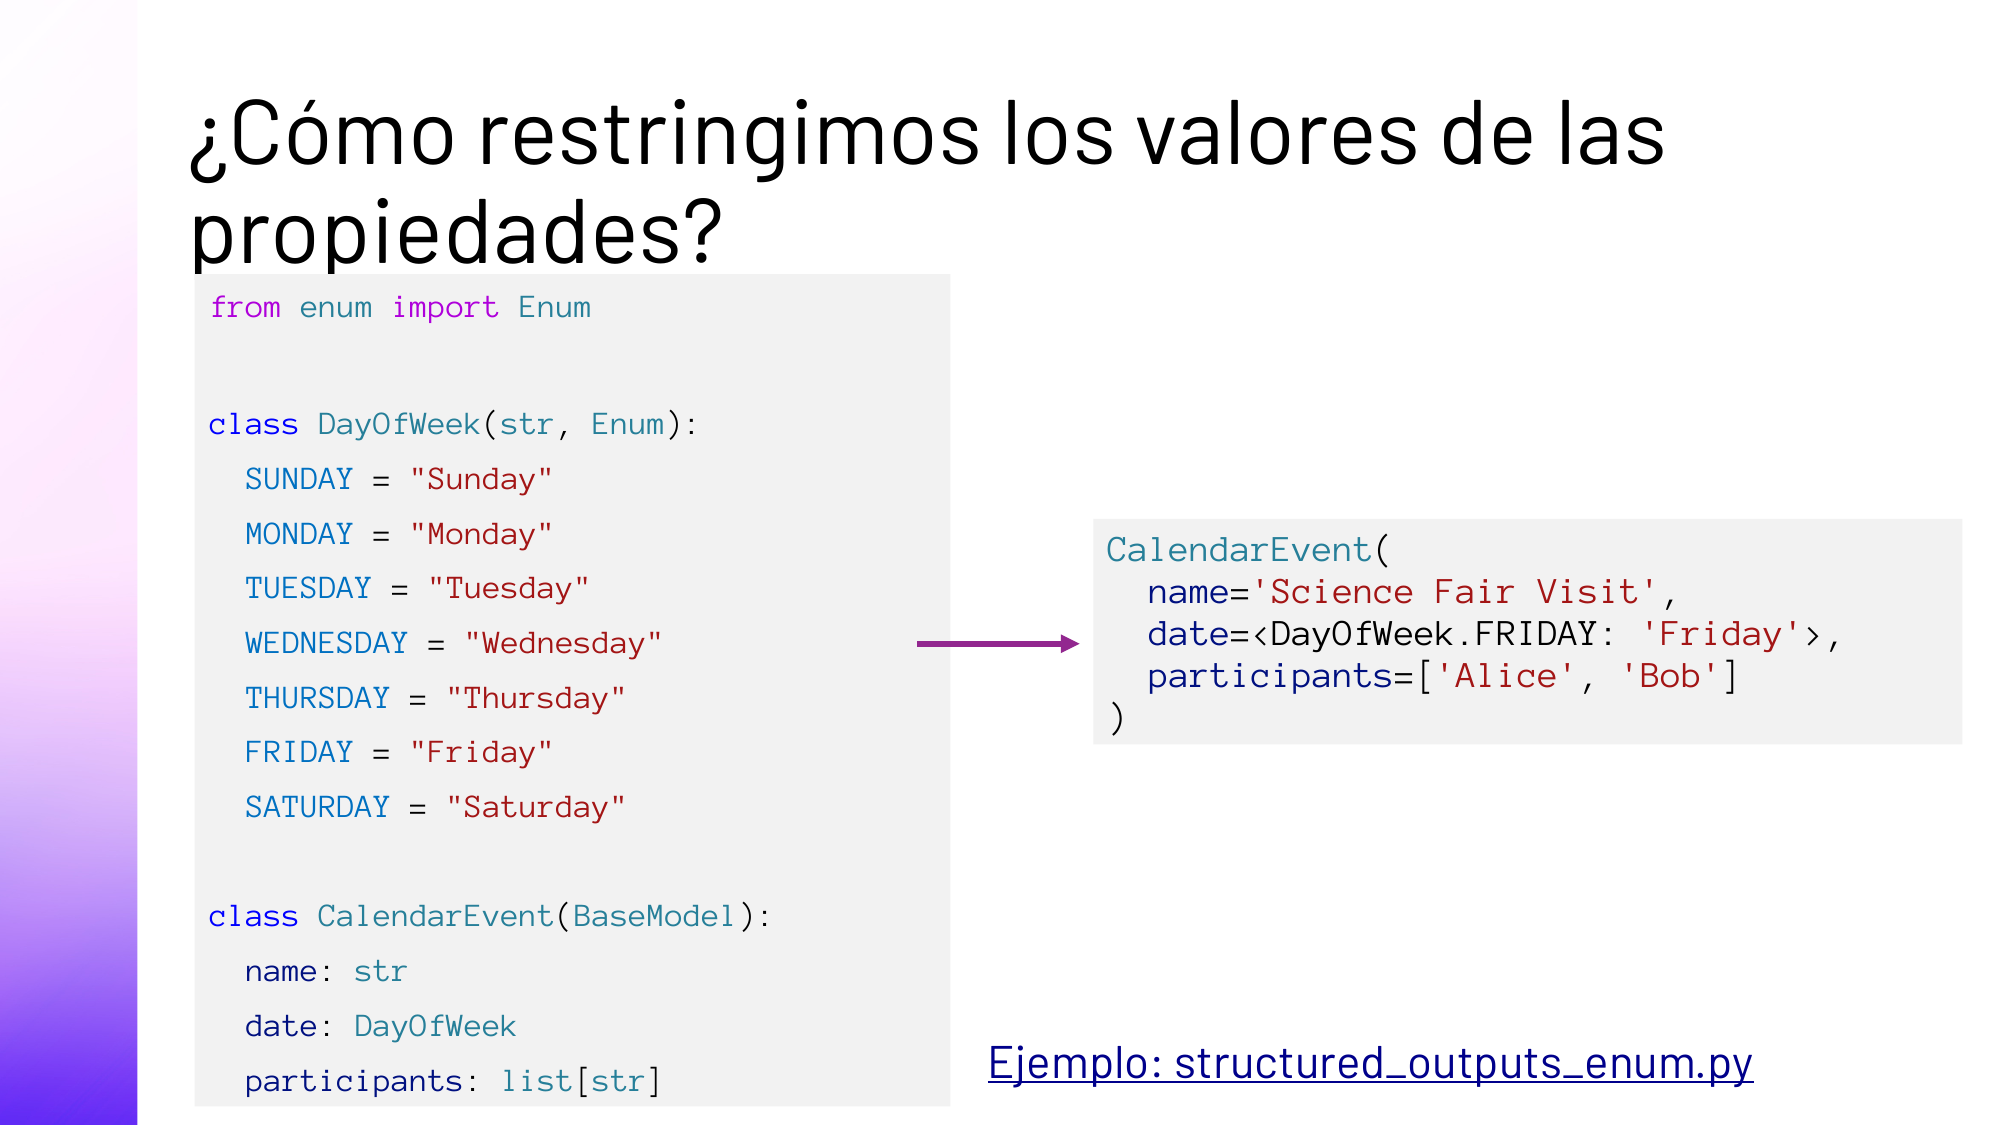

# ¿Cómo restringimos los valores de las propiedades?
from enum import Enum

class DayOfWeek(str, Enum):
  SUNDAY = "Sunday"
  MONDAY = "Monday"
  TUESDAY = "Tuesday"
  WEDNESDAY = "Wednesday"
  THURSDAY = "Thursday"
  FRIDAY = "Friday"
  SATURDAY = "Saturday"

class CalendarEvent(BaseModel):
  name: str
  date: DayOfWeek
  participants: list[str]

CalendarEvent(
  name='Science Fair Visit',
  date=<DayOfWeek.FRIDAY: 'Friday'>,
  participants=['Alice', 'Bob']
)
Ejemplo: structured_outputs_enum.py